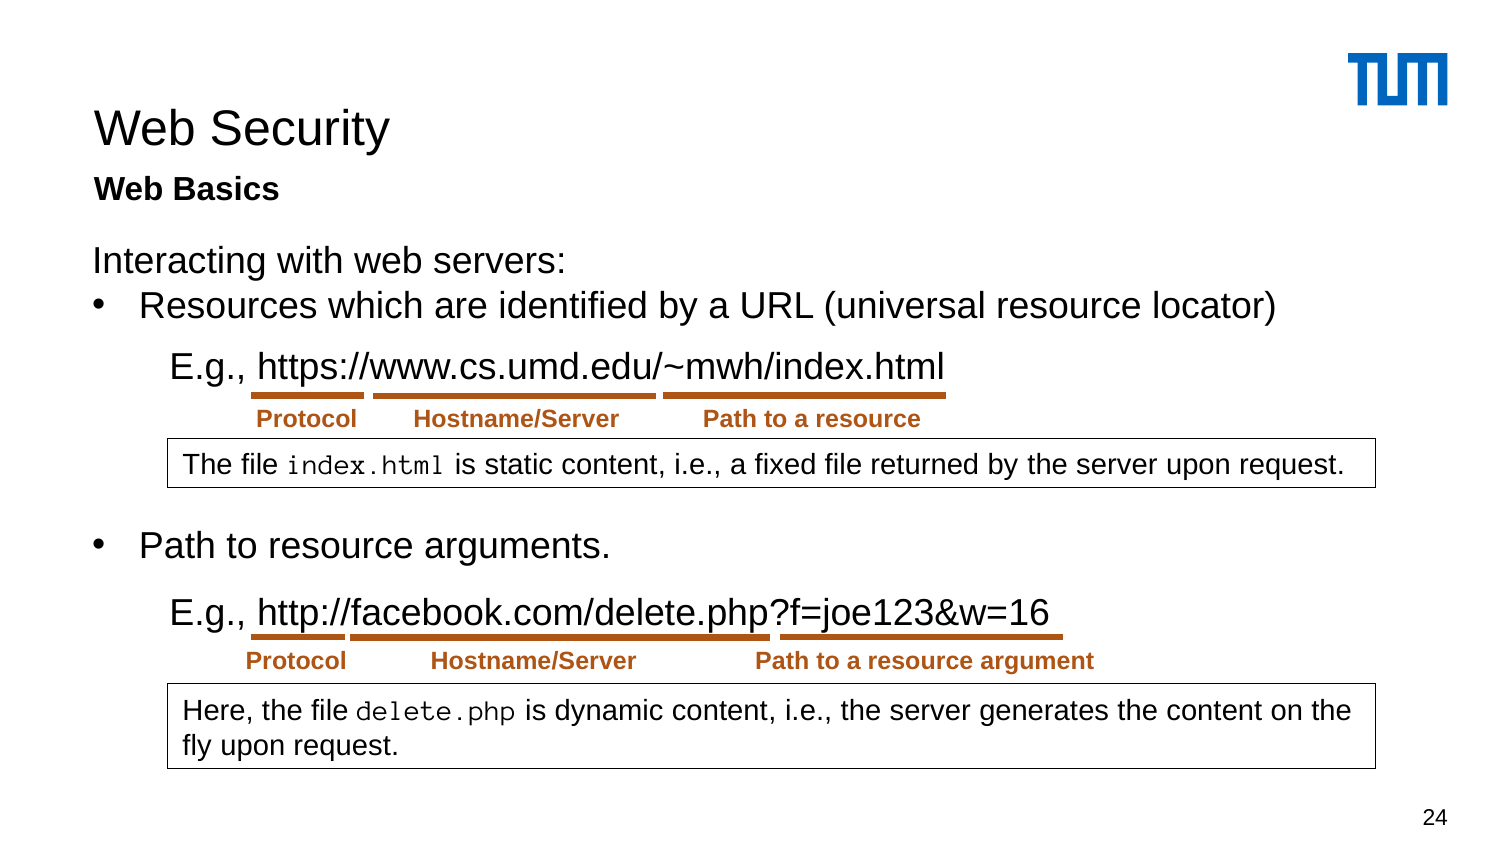

# Web Security
Web Basics
Interacting with web servers:
Resources which are identified by a URL (universal resource locator)

Path to resource arguments.
E.g., https://www.cs.umd.edu/~mwh/index.html
Protocol        Hostname/Server            Path to a resource
The file index.html is static content, i.e., a fixed file returned by the server upon request.
E.g., http://facebook.com/delete.php?f=joe123&w=16
Protocol            Hostname/Server                 Path to a resource argument
Here, the file delete.php is dynamic content, i.e., the server generates the content on the fly upon request.
24